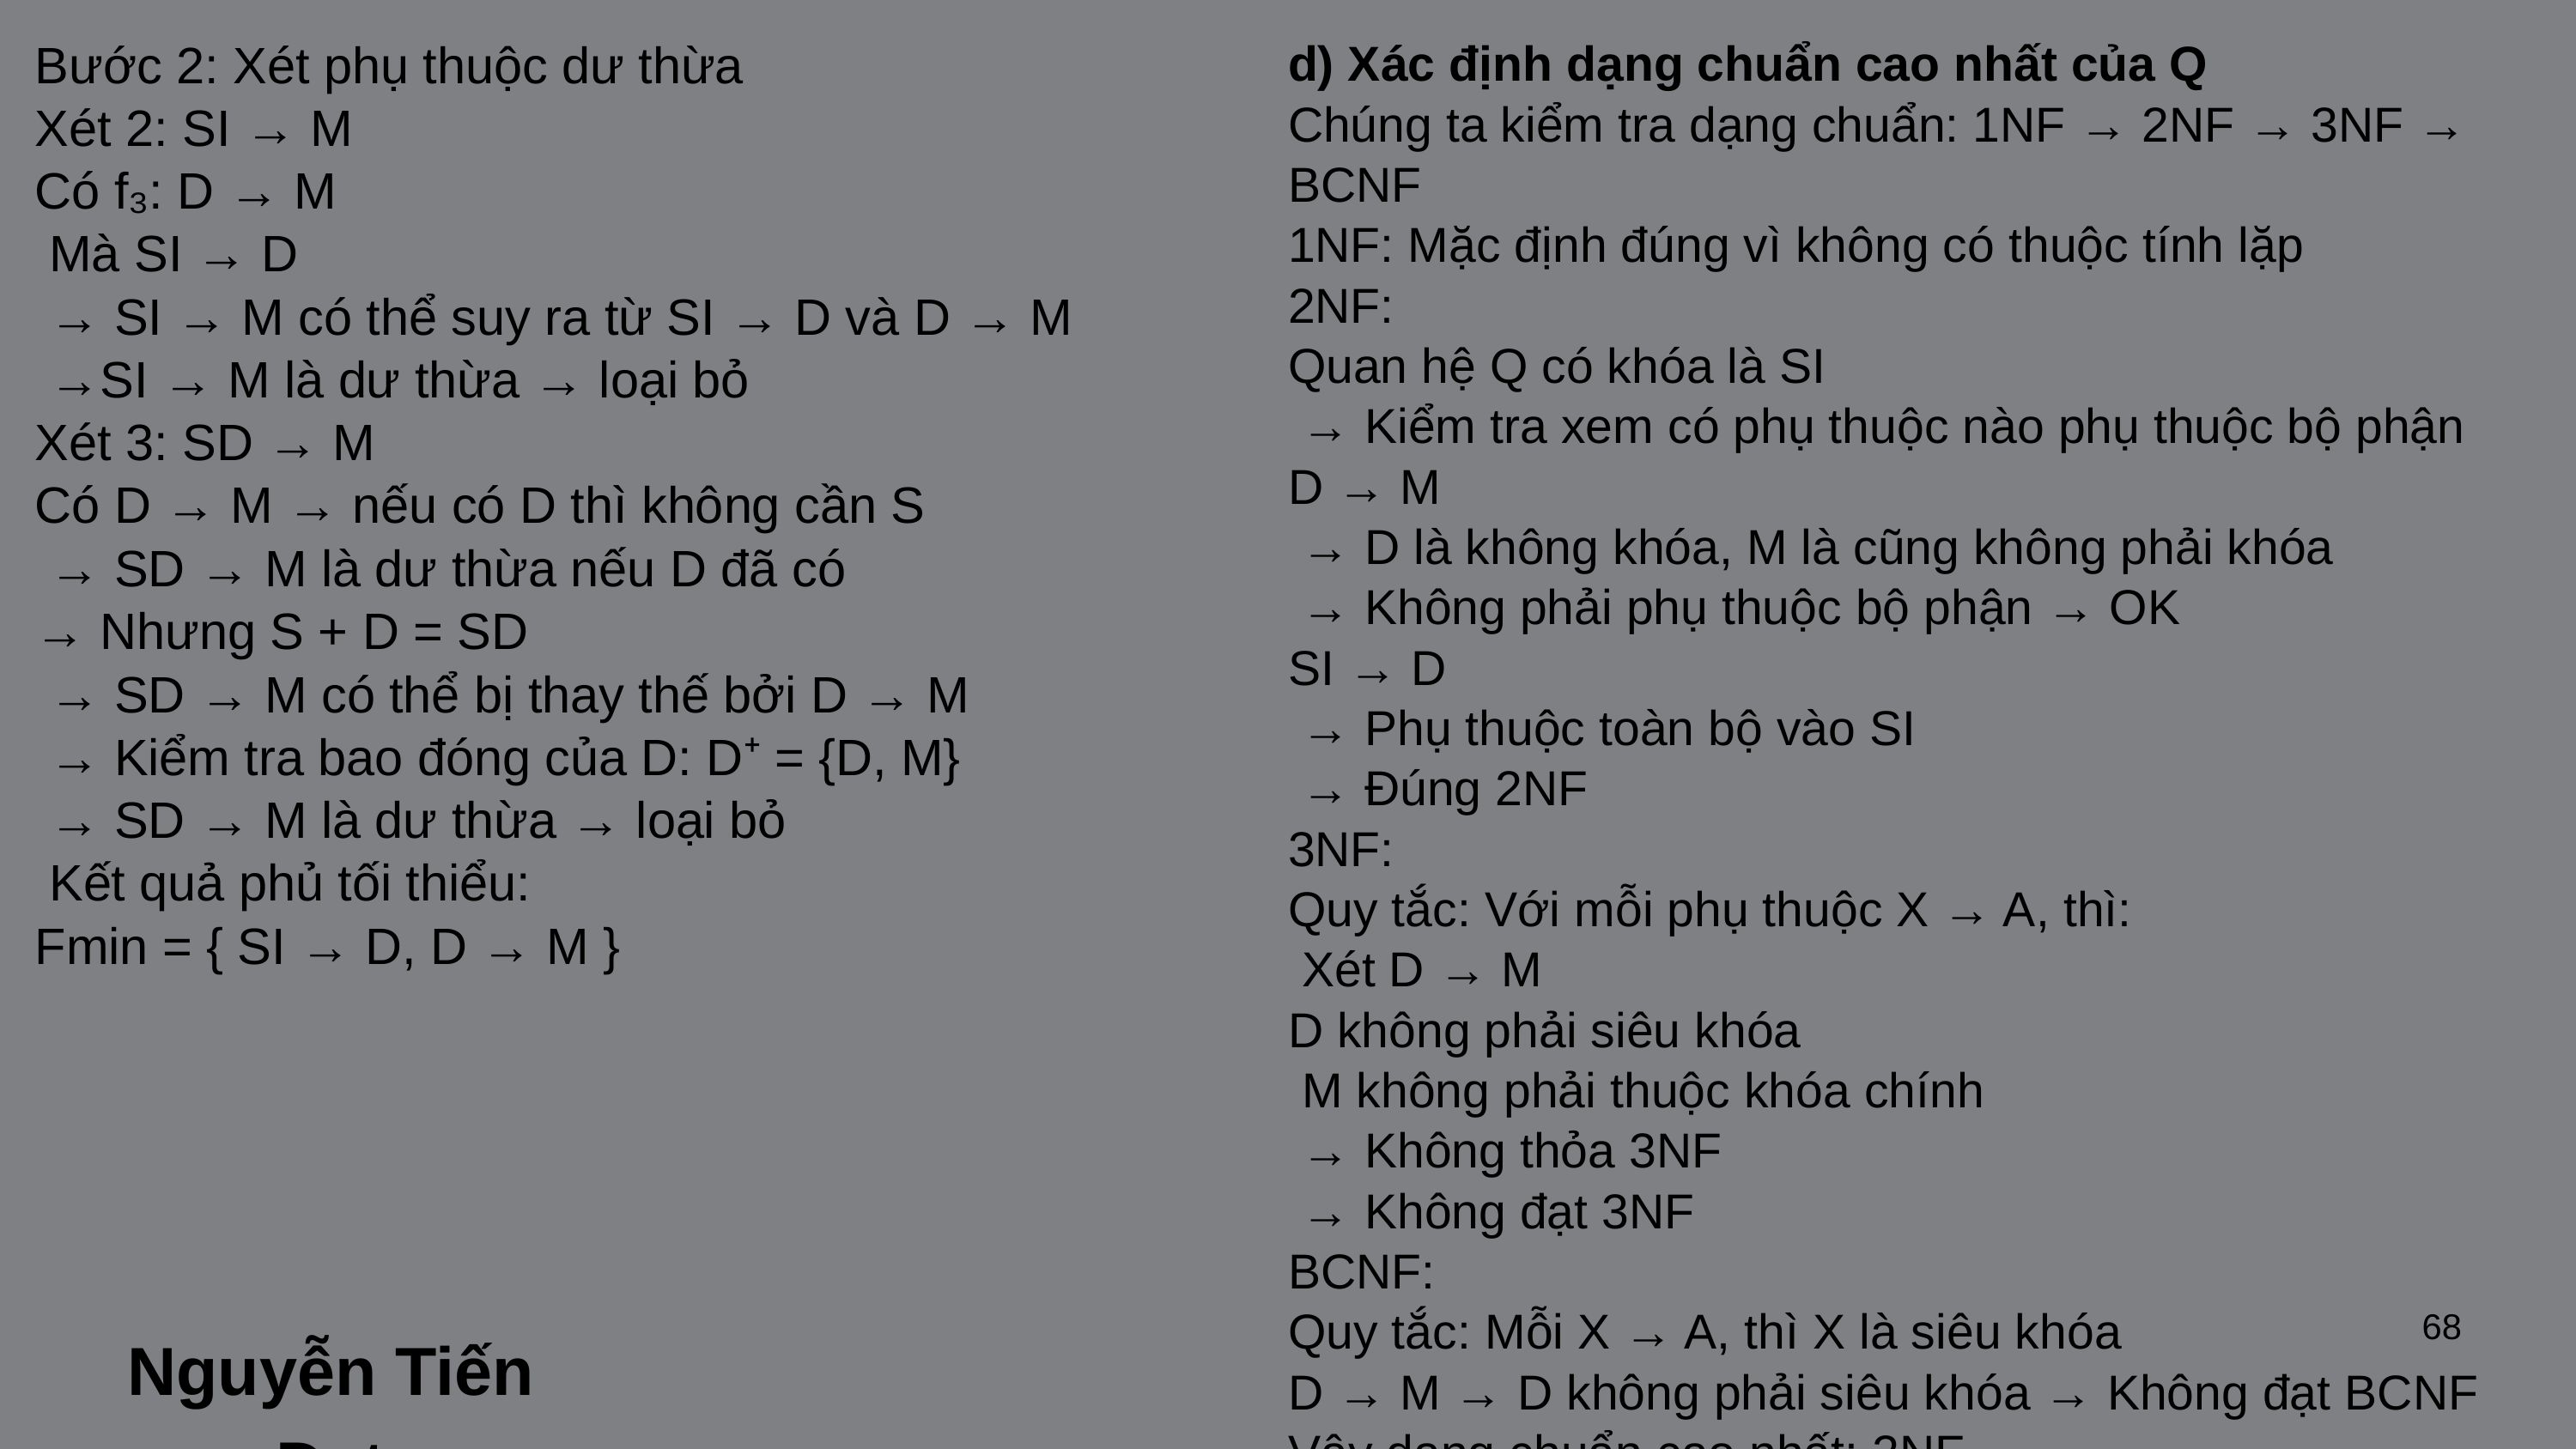

Bước 2: Xét phụ thuộc dư thừa
Xét 2: SI → M
Có f₃: D → M
 Mà SI → D
 → SI → M có thể suy ra từ SI → D và D → M
 →SI → M là dư thừa → loại bỏ
Xét 3: SD → M
Có D → M → nếu có D thì không cần S
 → SD → M là dư thừa nếu D đã có
→ Nhưng S + D = SD
 → SD → M có thể bị thay thế bởi D → M
 → Kiểm tra bao đóng của D: D⁺ = {D, M}
 → SD → M là dư thừa → loại bỏ
 Kết quả phủ tối thiểu:
Fmin = { SI → D, D → M }
d) Xác định dạng chuẩn cao nhất của Q
Chúng ta kiểm tra dạng chuẩn: 1NF → 2NF → 3NF → BCNF
1NF: Mặc định đúng vì không có thuộc tính lặp
2NF:
Quan hệ Q có khóa là SI
 → Kiểm tra xem có phụ thuộc nào phụ thuộc bộ phận
D → M
 → D là không khóa, M là cũng không phải khóa
 → Không phải phụ thuộc bộ phận → OK
SI → D
 → Phụ thuộc toàn bộ vào SI
 → Đúng 2NF
3NF:
Quy tắc: Với mỗi phụ thuộc X → A, thì:
 Xét D → M
D không phải siêu khóa
 M không phải thuộc khóa chính
 → Không thỏa 3NF
 → Không đạt 3NF
BCNF:
Quy tắc: Mỗi X → A, thì X là siêu khóa
D → M → D không phải siêu khóa → Không đạt BCNF
Vậy dạng chuẩn cao nhất: 2NF
68
Nguyễn Tiến Đạt